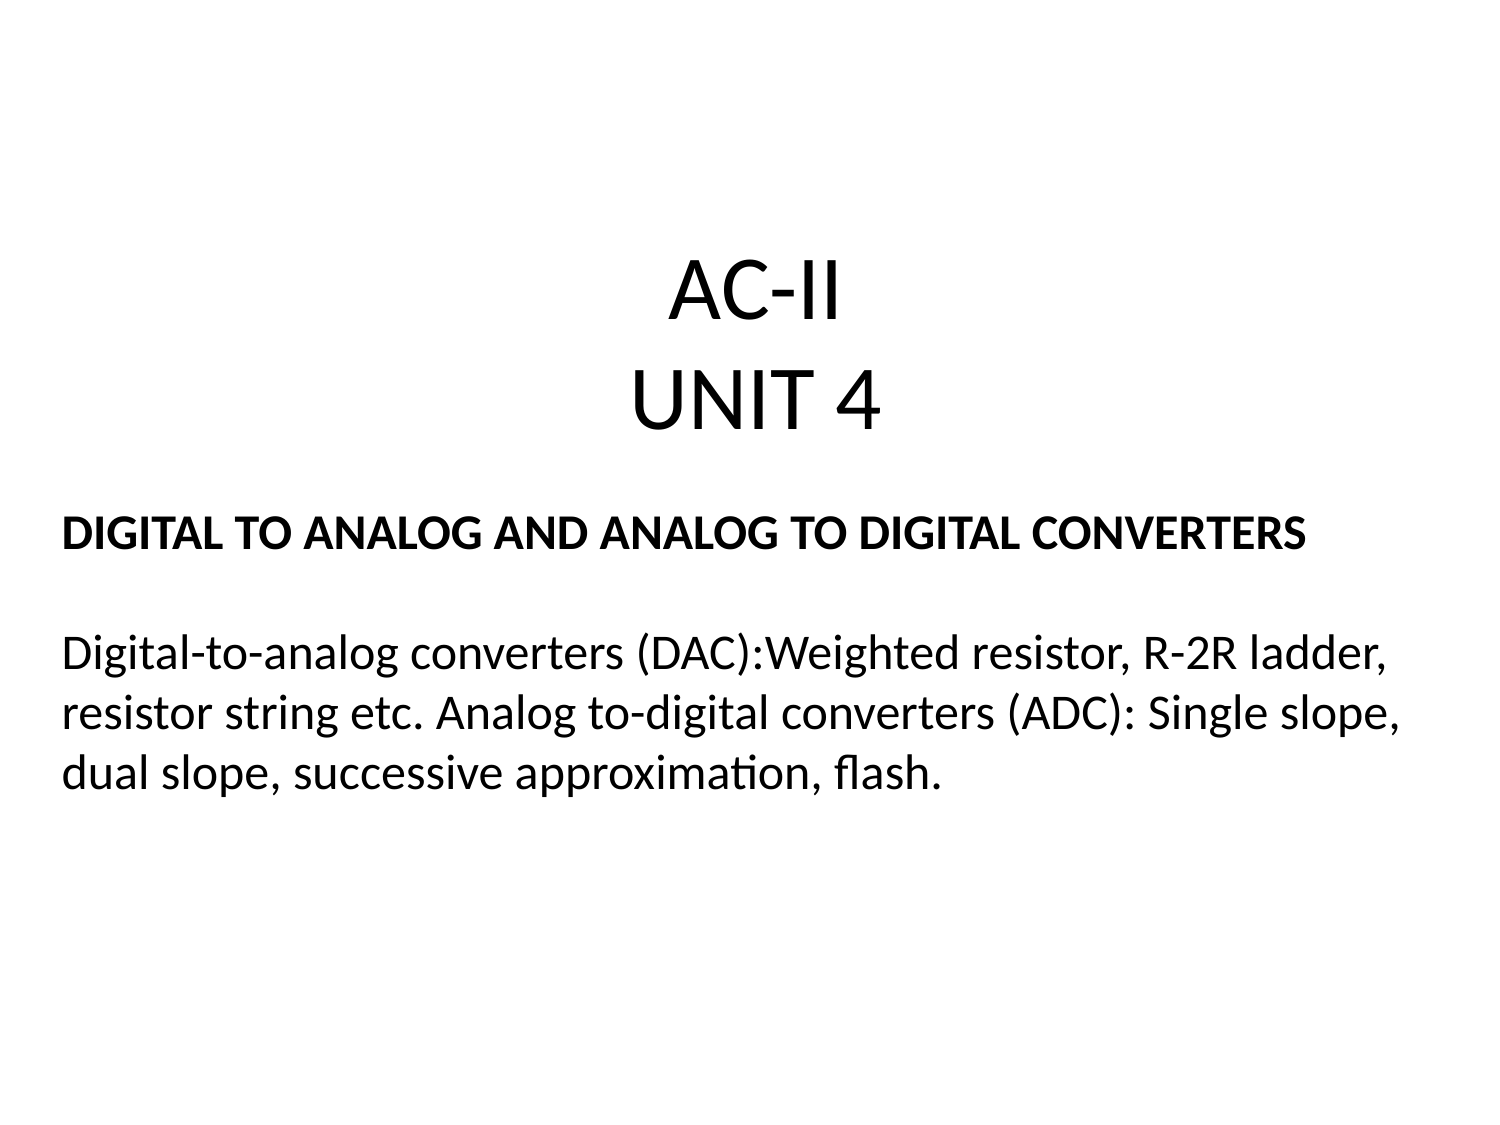

# AC-II UNIT 4
DIGITAL TO ANALOG AND ANALOG TO DIGITAL CONVERTERS

Digital-to-analog converters (DAC):Weighted resistor, R-2R ladder, resistor string etc. Analog to-digital converters (ADC): Single slope, dual slope, successive approximation, flash.